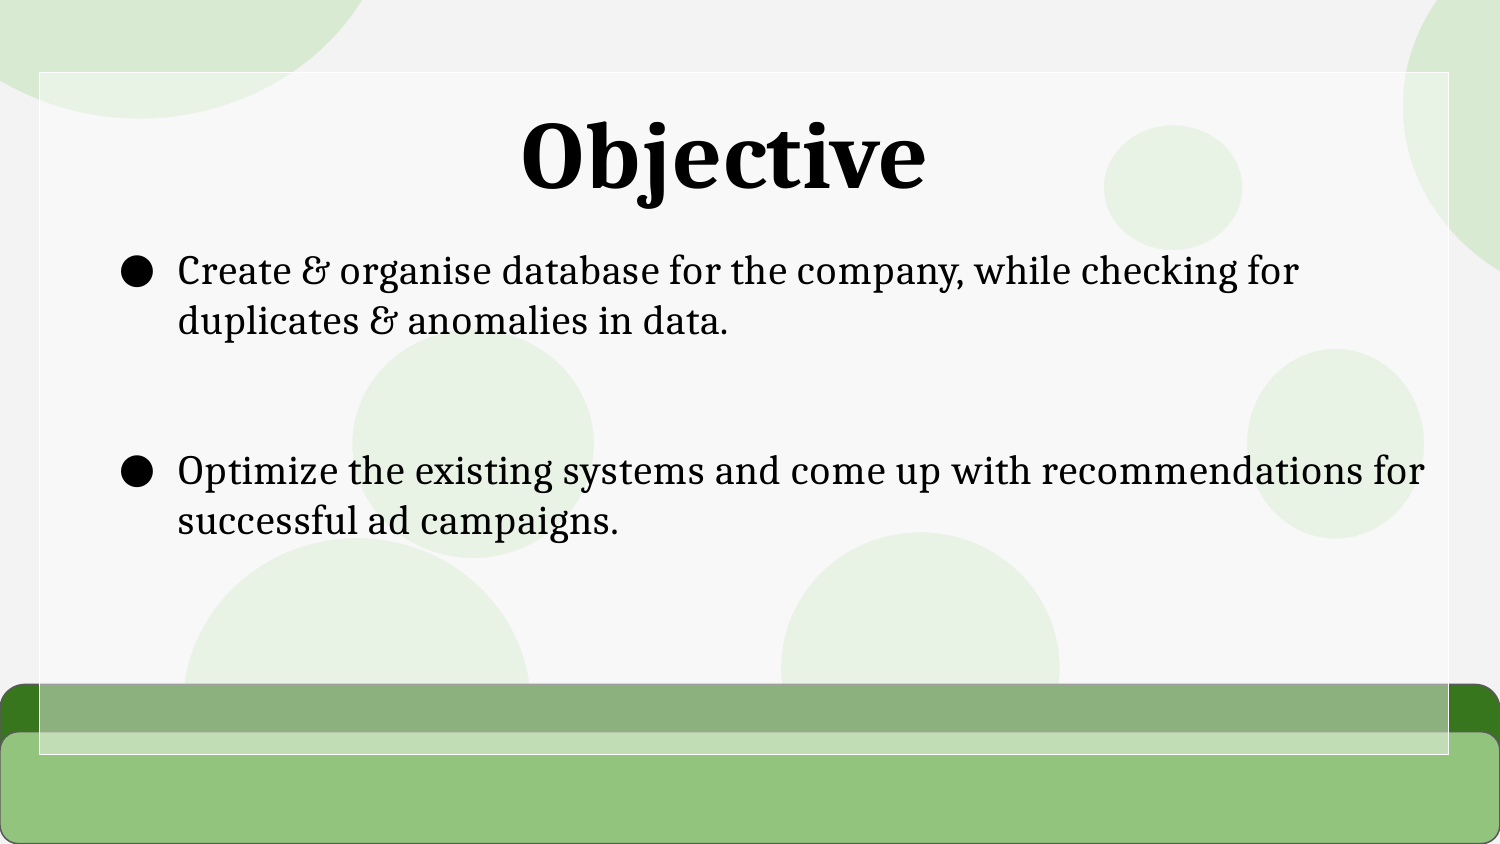

# Objective
Create & organise database for the company, while checking for duplicates & anomalies in data.

Optimize the existing systems and come up with recommendations for successful ad campaigns.